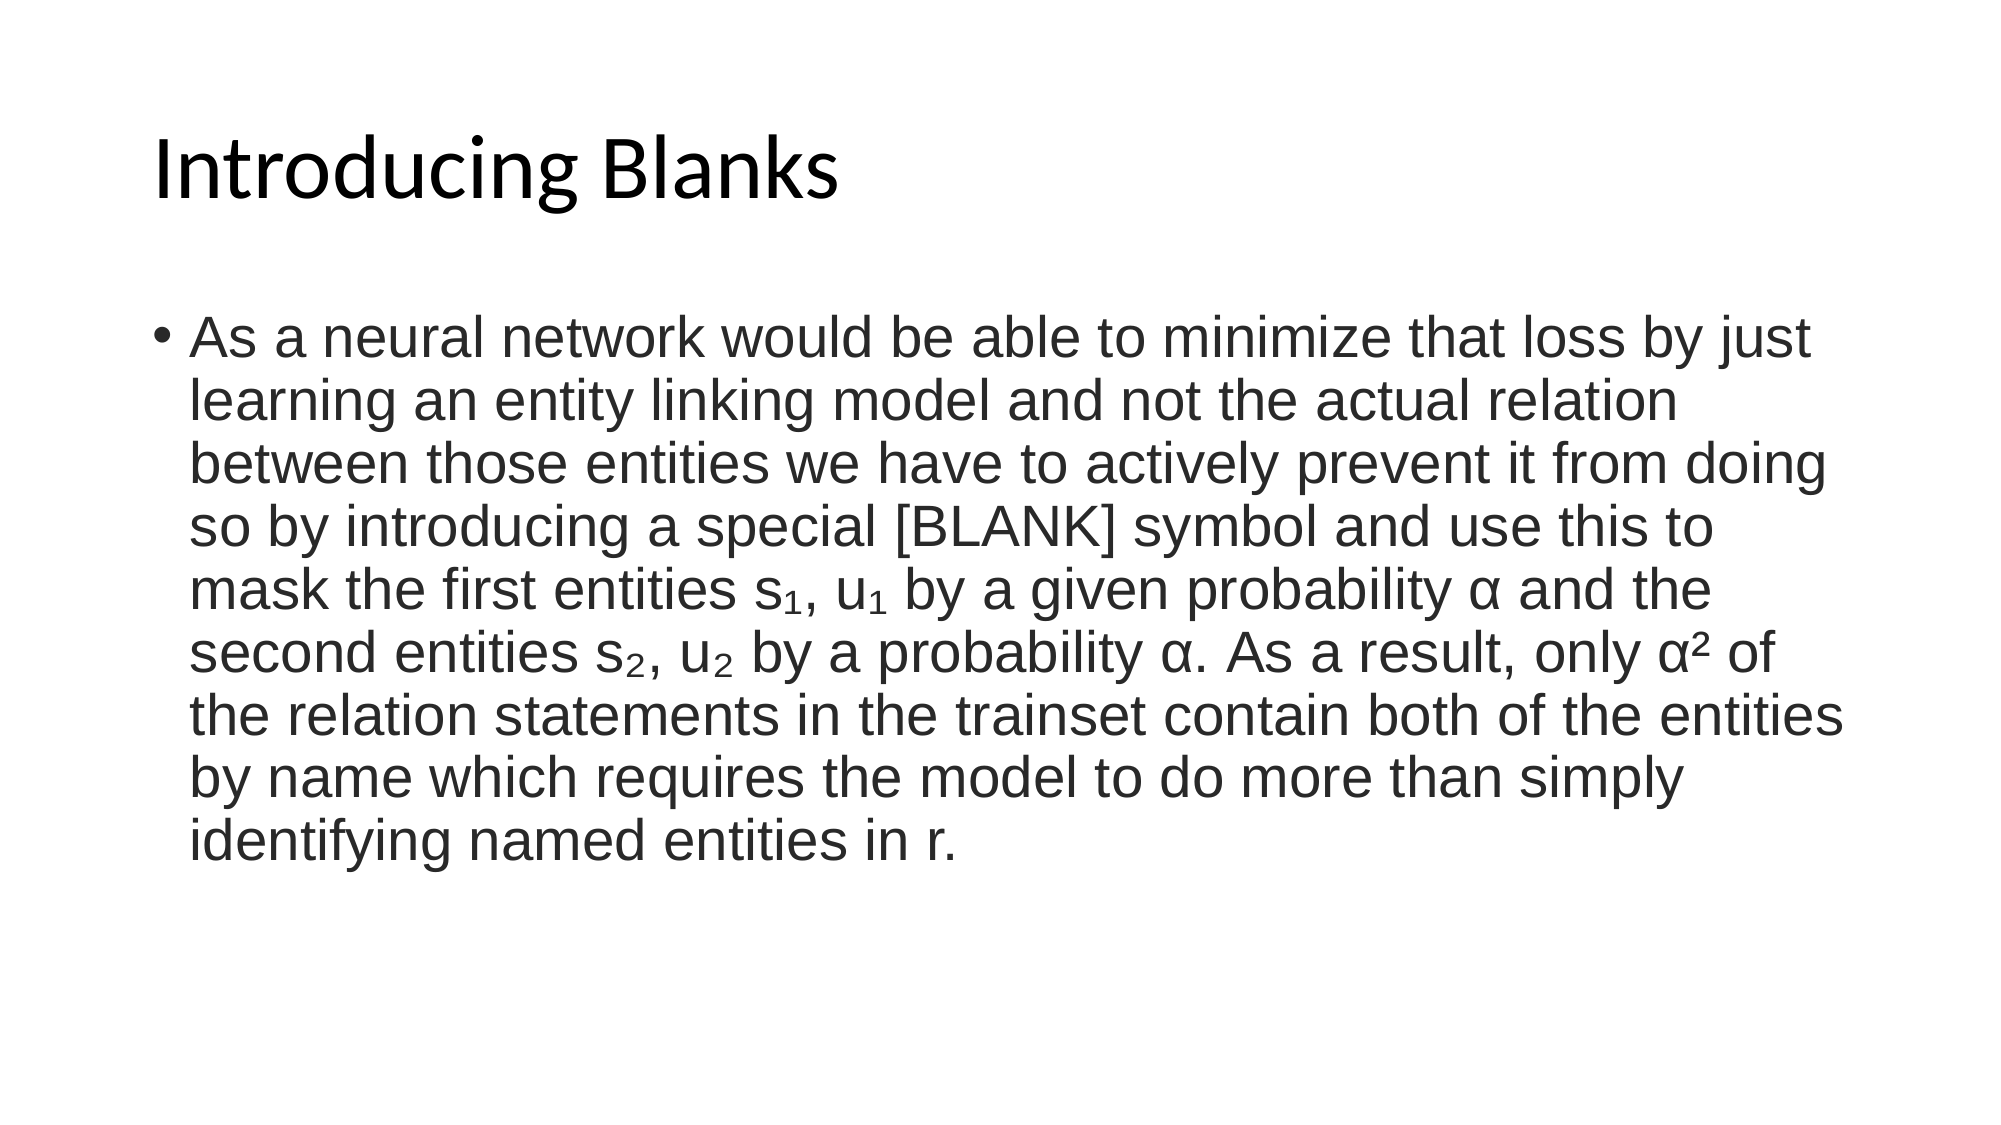

# Introducing Blanks
As a neural network would be able to minimize that loss by just learning an entity linking model and not the actual relation between those entities we have to actively prevent it from doing so by introducing a special [BLANK] symbol and use this to mask the first entities s₁, u₁ by a given probability α and the second entities s₂, u₂ by a probability α. As a result, only α² of the relation statements in the trainset contain both of the entities by name which requires the model to do more than simply identifying named entities in r.